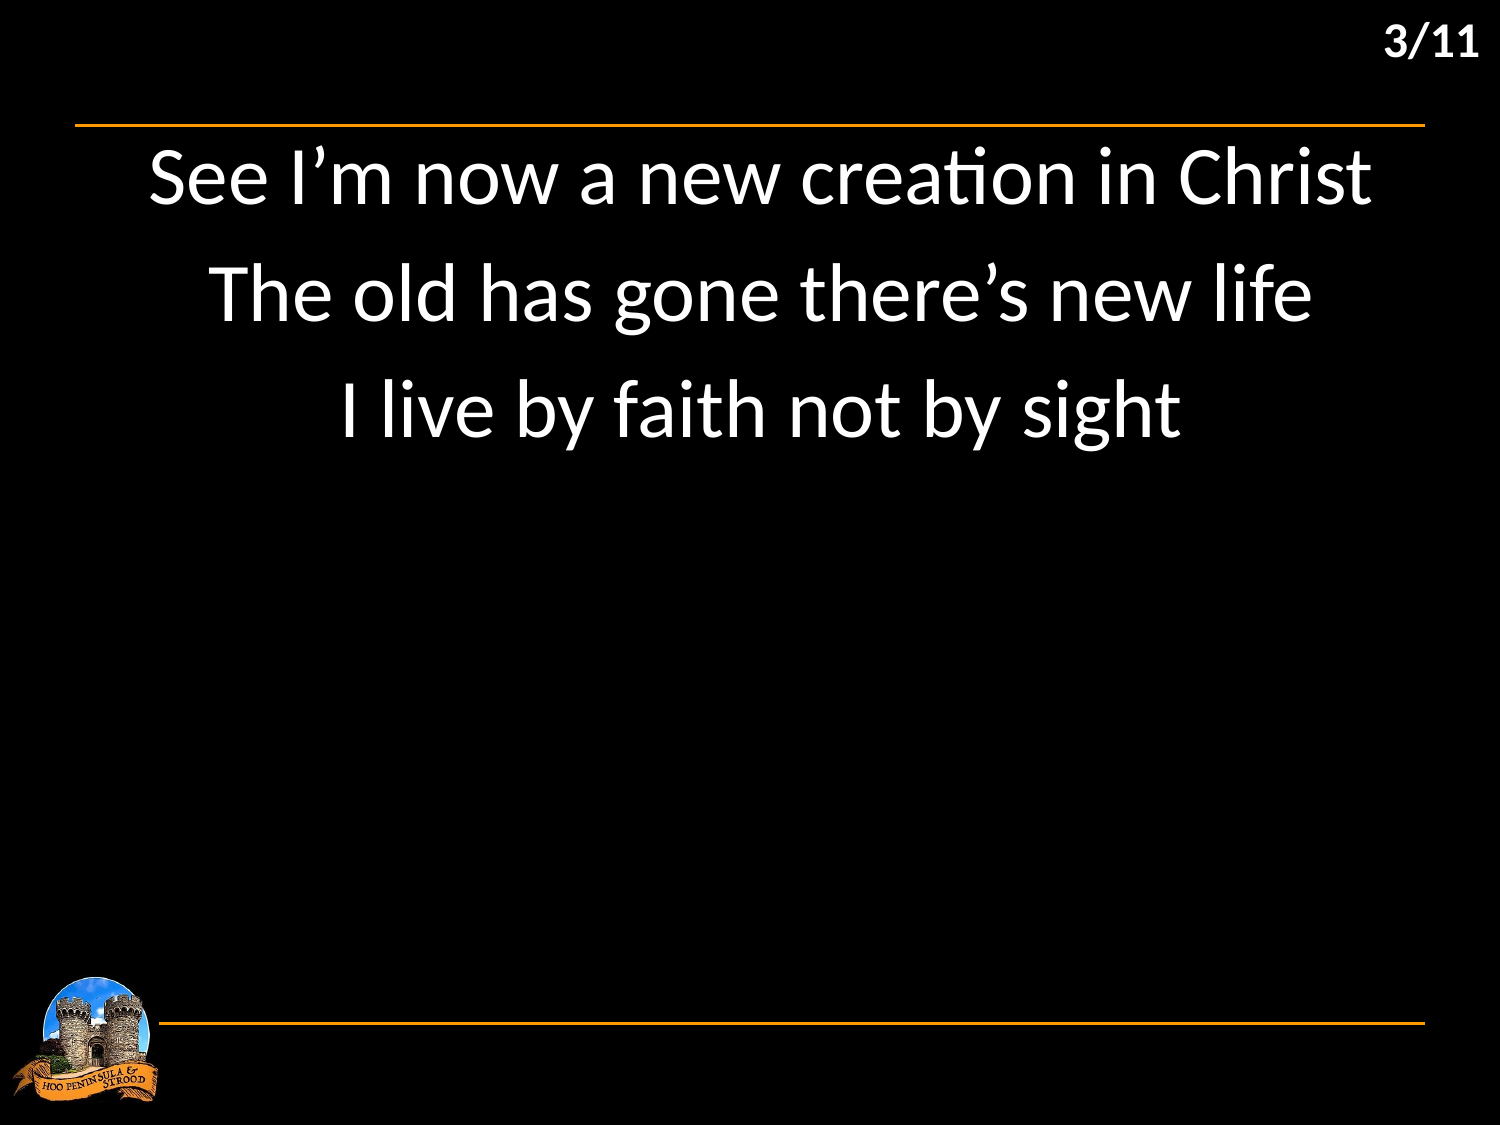

3/11
See I’m now a new creation in Christ
The old has gone there’s new life
I live by faith not by sight